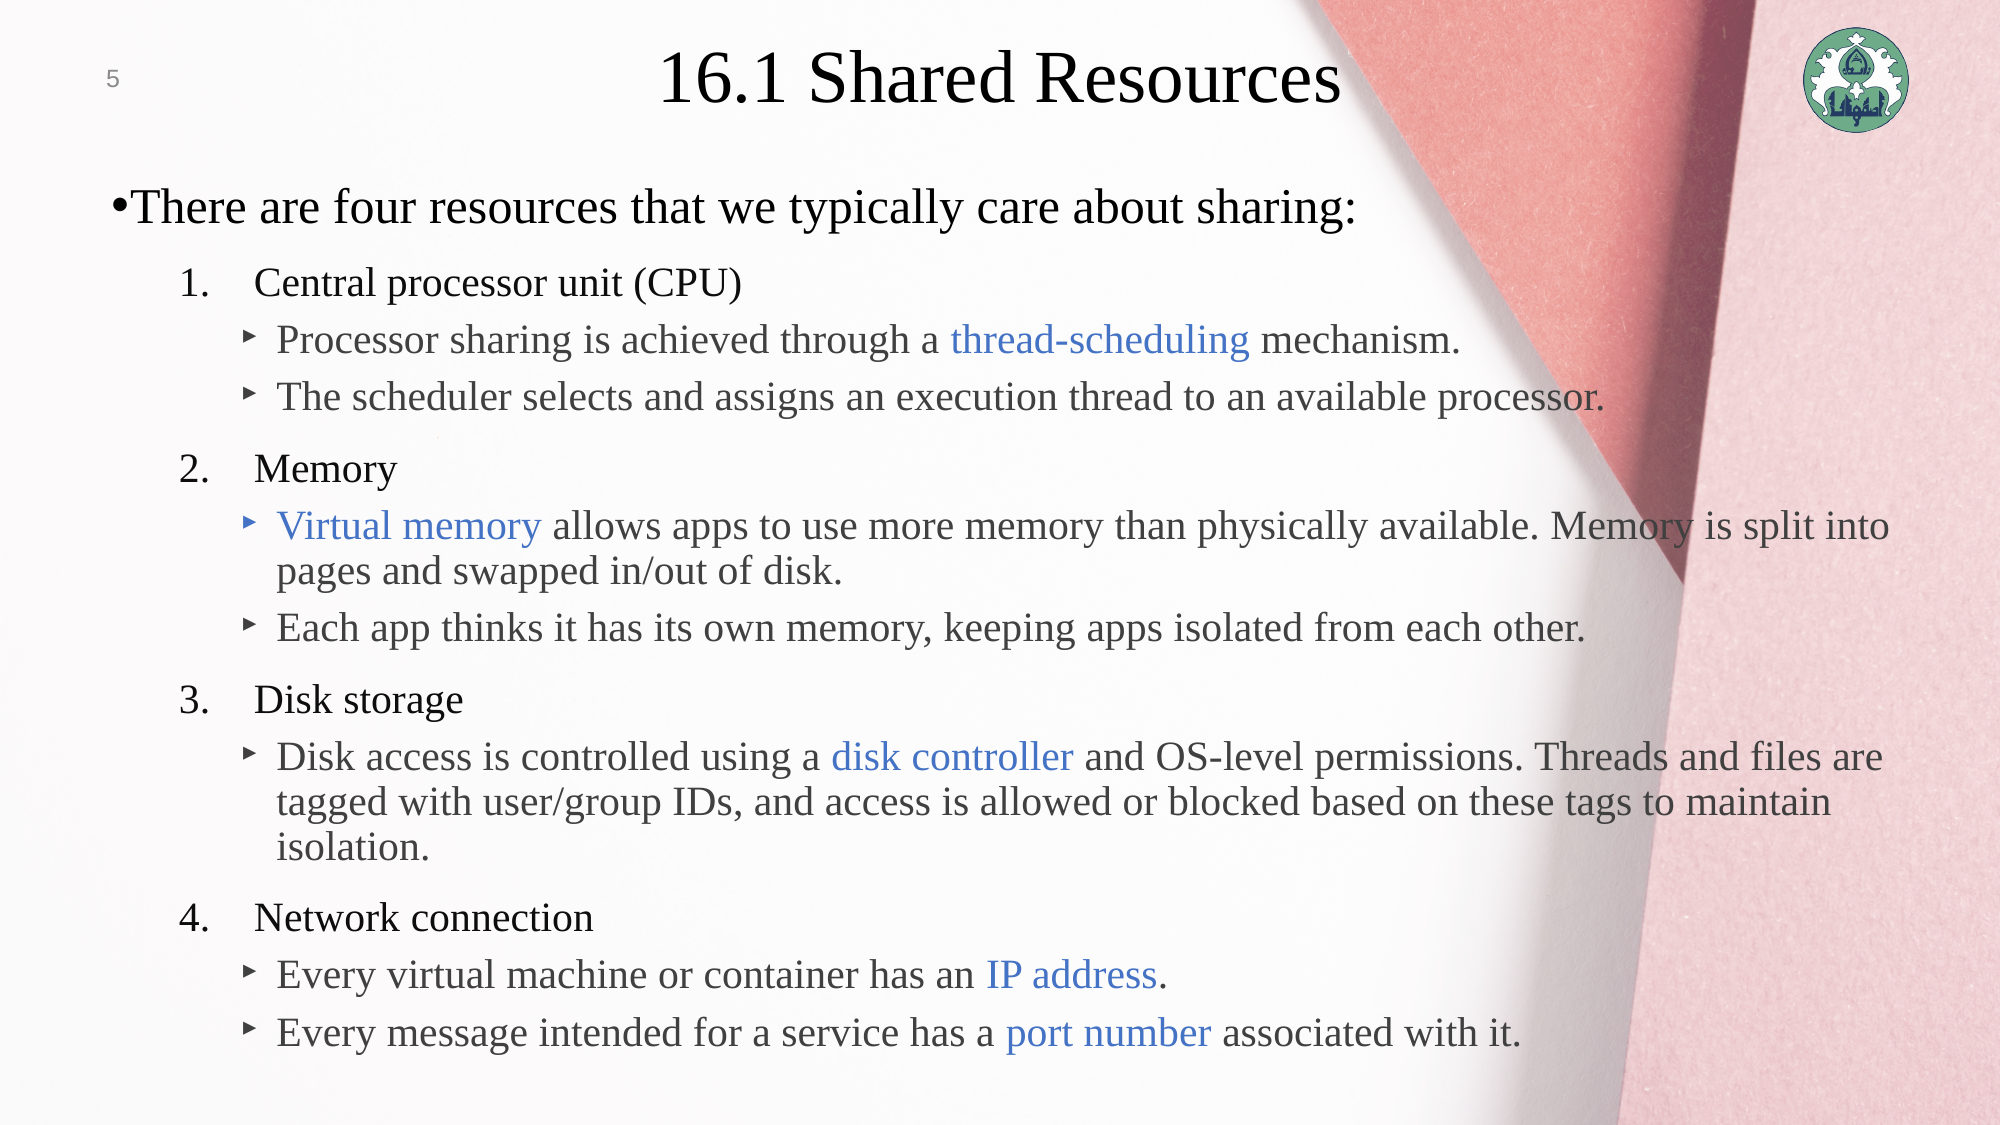

5
# 16.1 Shared Resources
There are four resources that we typically care about sharing:
Central processor unit (CPU)
Processor sharing is achieved through a thread-scheduling mechanism.
The scheduler selects and assigns an execution thread to an available processor.
Memory
Virtual memory allows apps to use more memory than physically available. Memory is split into pages and swapped in/out of disk.
Each app thinks it has its own memory, keeping apps isolated from each other.
Disk storage
Disk access is controlled using a disk controller and OS-level permissions. Threads and files are tagged with user/group IDs, and access is allowed or blocked based on these tags to maintain isolation.
Network connection
Every virtual machine or container has an IP address.
Every message intended for a service has a port number associated with it.